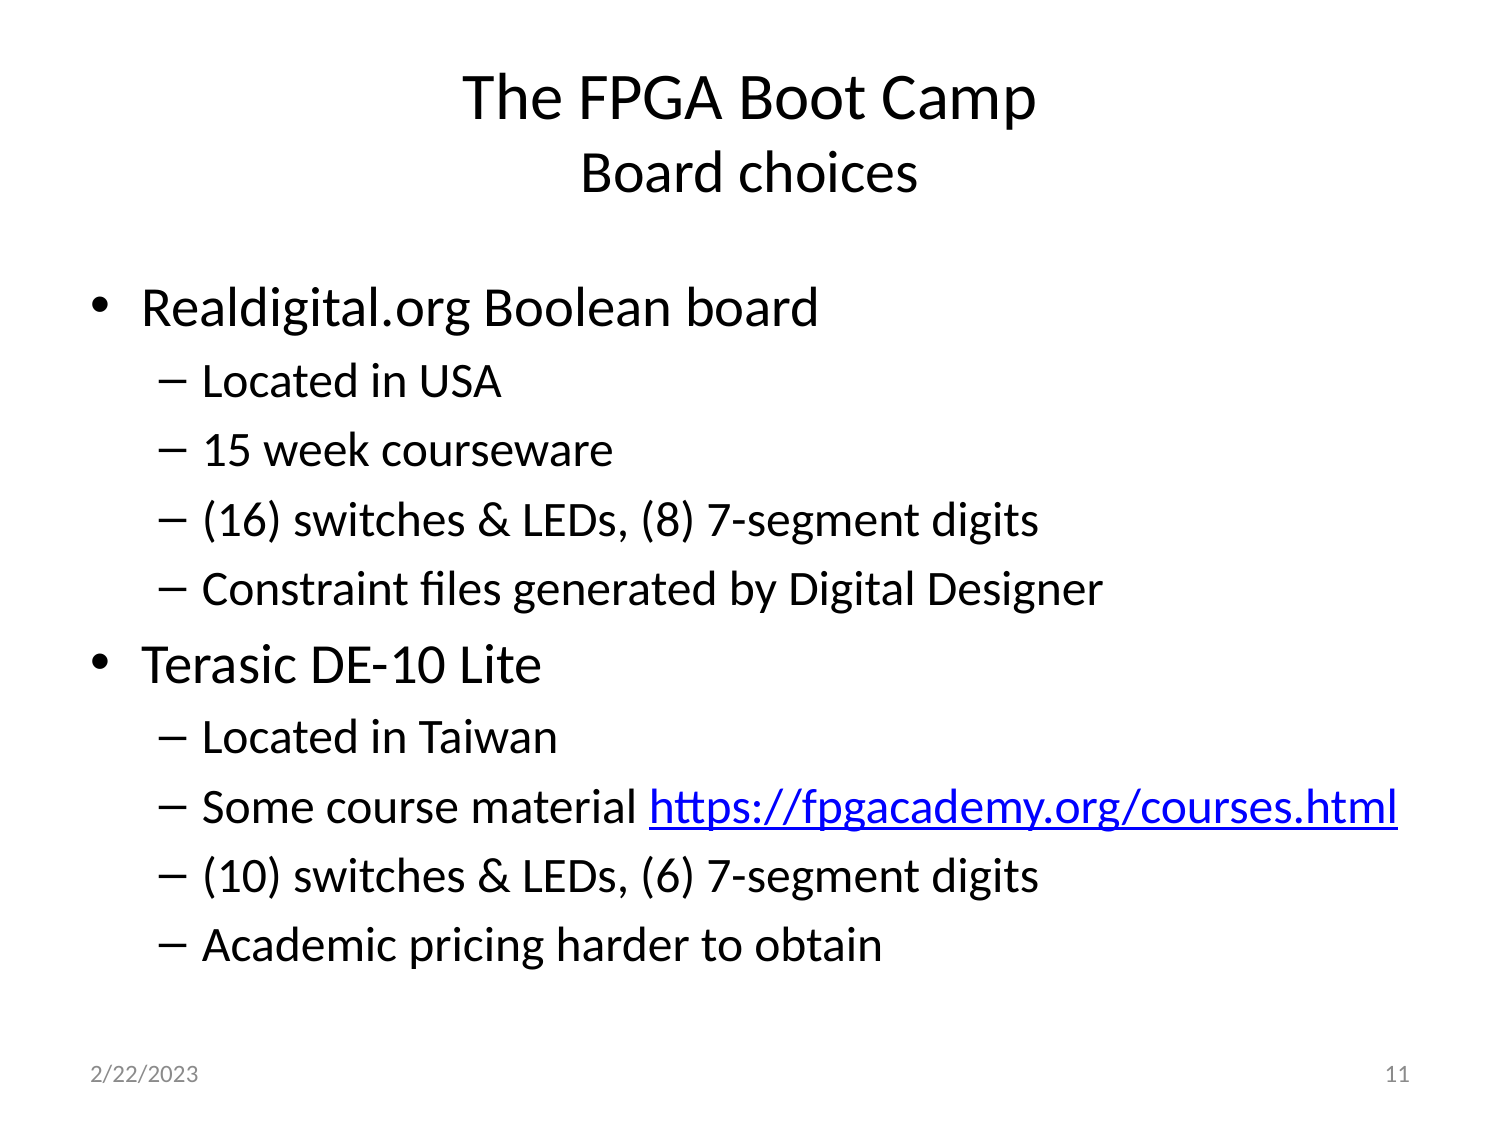

# The FPGA Boot Camp Board choices
Realdigital.org Boolean board
Located in USA
15 week courseware
(16) switches & LEDs, (8) 7-segment digits
Constraint files generated by Digital Designer
Terasic DE-10 Lite
Located in Taiwan
Some course material https://fpgacademy.org/courses.html
(10) switches & LEDs, (6) 7-segment digits
Academic pricing harder to obtain
2/22/2023
11